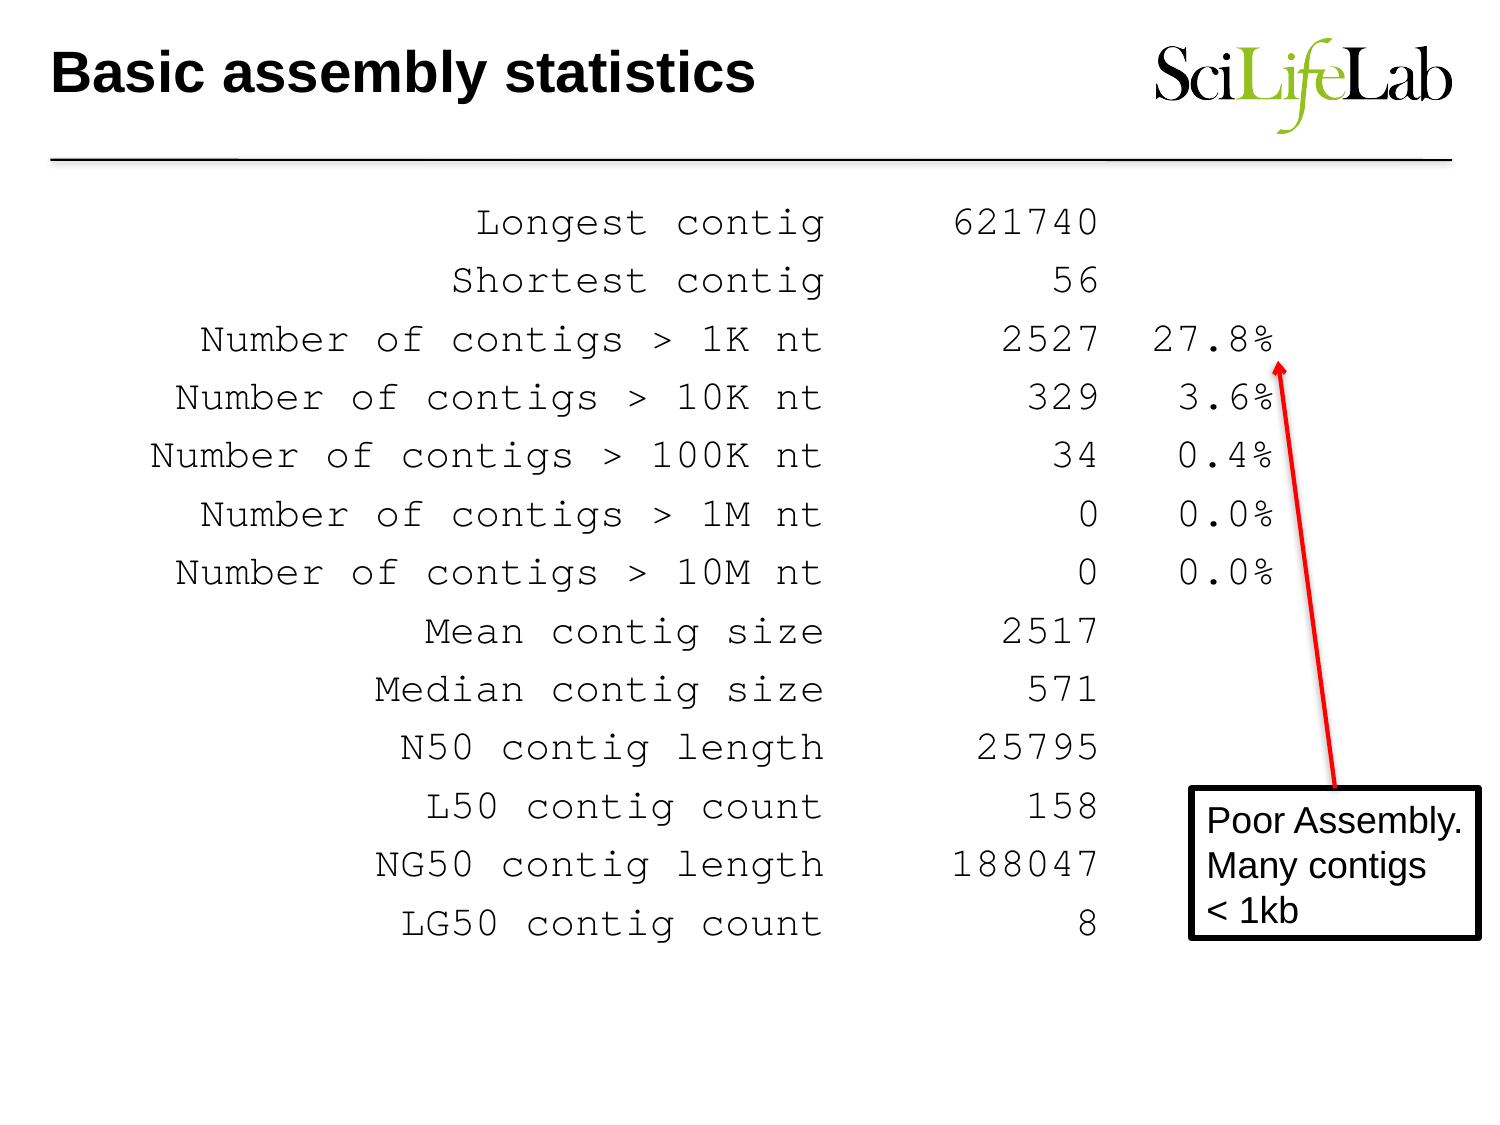

# Basic assembly statistics
                 Longest contig     621740
                Shortest contig         56
      Number of contigs > 1K nt       2527  27.8%
     Number of contigs > 10K nt        329   3.6%
    Number of contigs > 100K nt         34   0.4%
      Number of contigs > 1M nt          0   0.0%
     Number of contigs > 10M nt          0   0.0%
               Mean contig size       2517
             Median contig size        571
              N50 contig length      25795
               L50 contig count        158
             NG50 contig length     188047
              LG50 contig count          8
Poor Assembly.
Many contigs
< 1kb